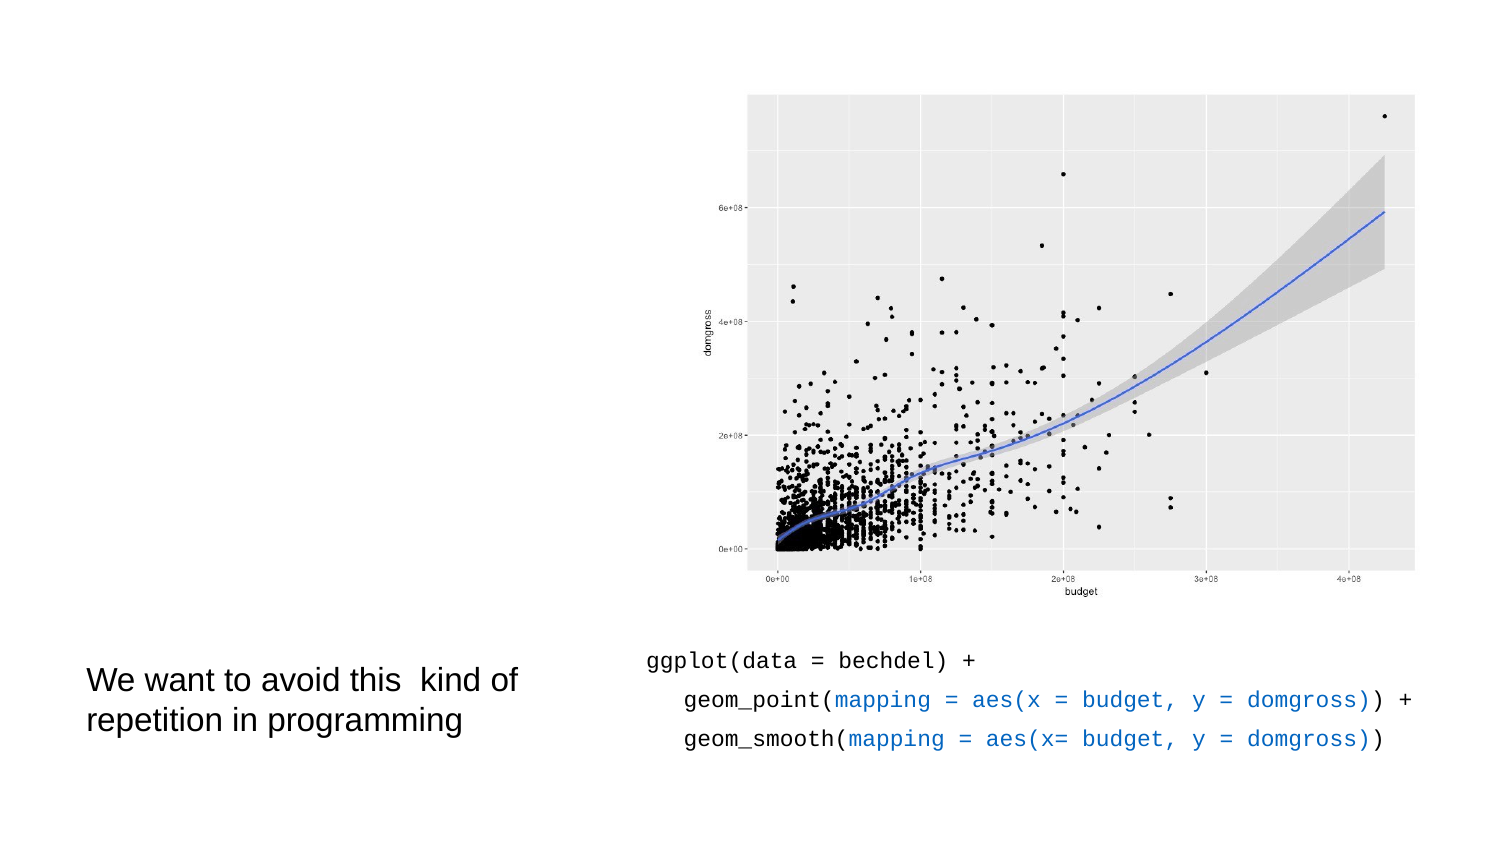

ggplot(data = bechdel) +
geom_point(mapping = aes(x = budget, y = domgross)) +  geom_smooth(mapping = aes(x= budget, y = domgross))
We want to avoid this  kind of repetition in programming